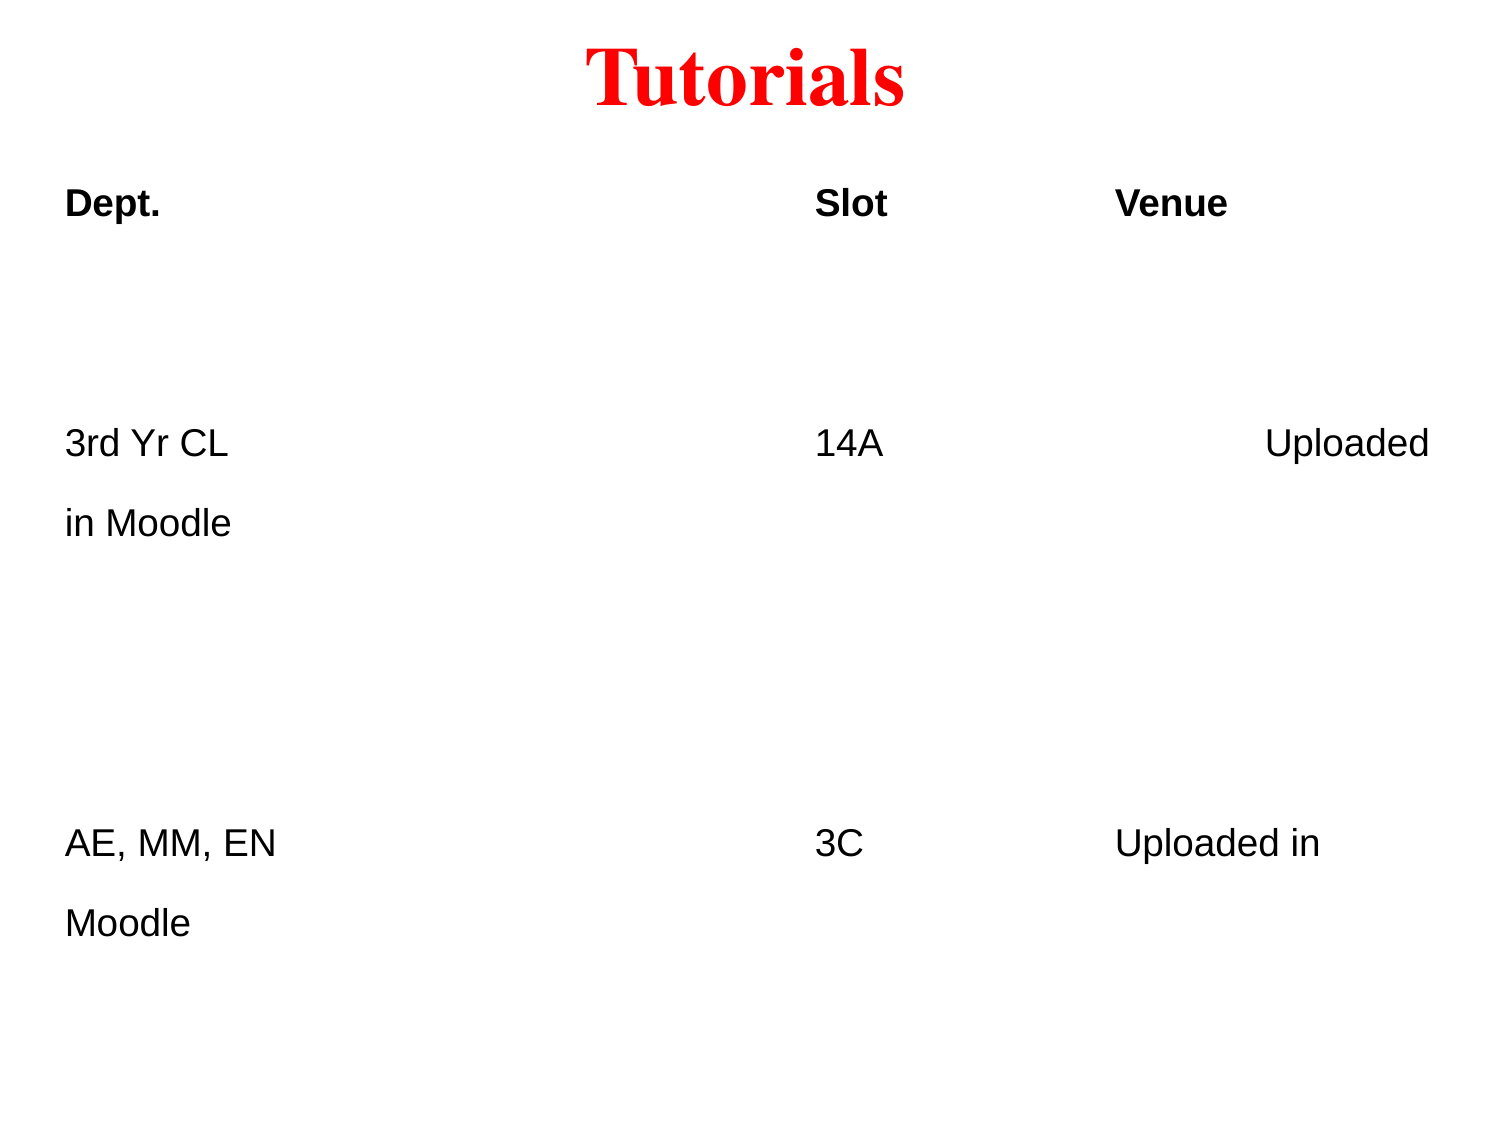

Tutorials
Dept.					Slot		Venue

3rd Yr CL				14A			Uploaded in Moodle

AE, MM, EN				3C		Uploaded in Moodle

CL, CE				8B			Uploaded in Moodle

2ndYr CH, 3rdYr EP			14A			Uploaded in Moodle